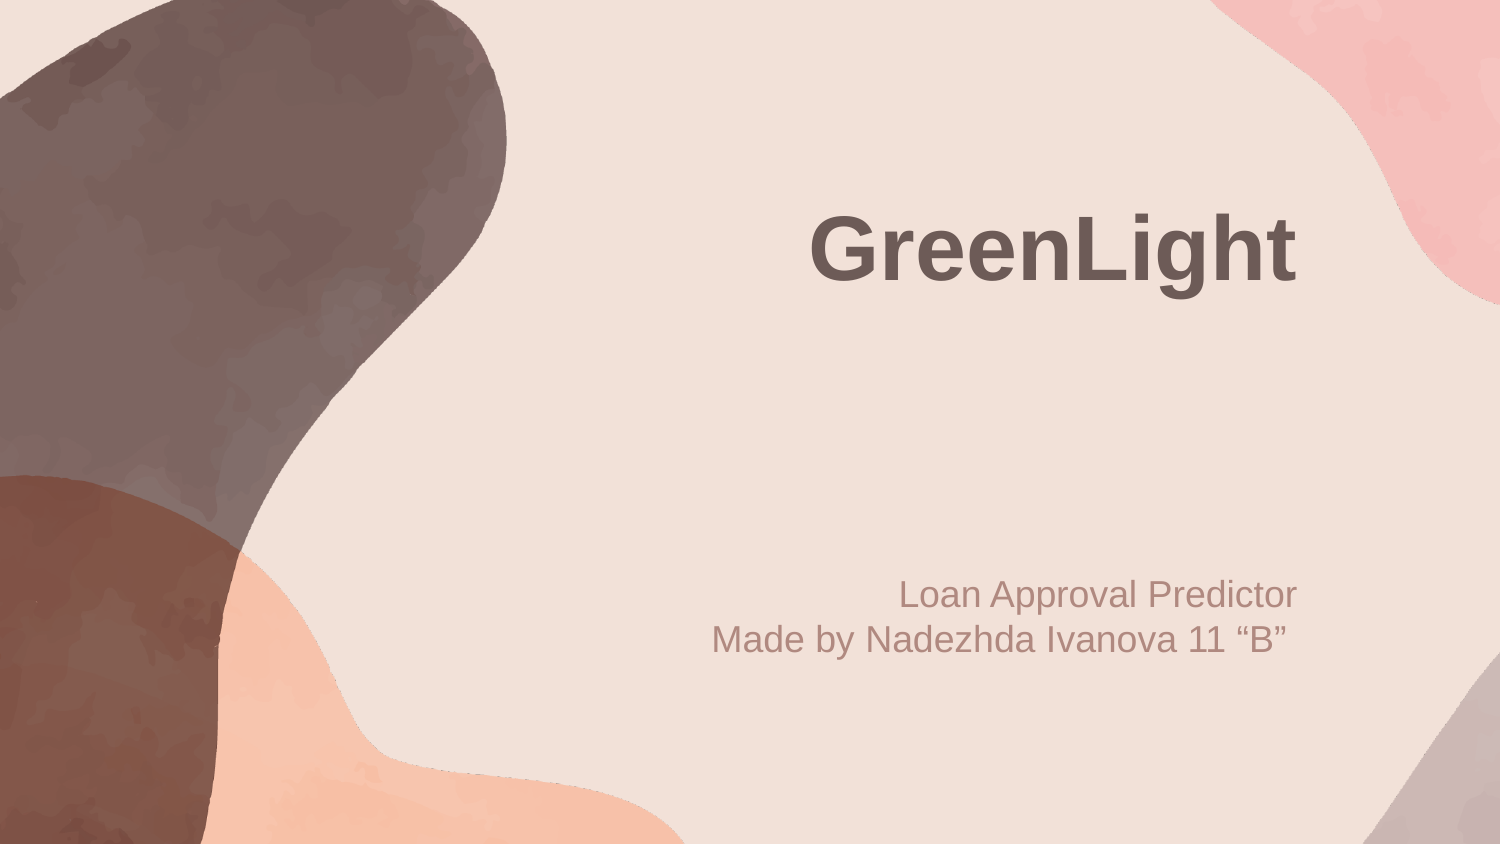

# GreenLight
Loan Approval Predictor
Made by Nadezhda Ivanova 11 “B”